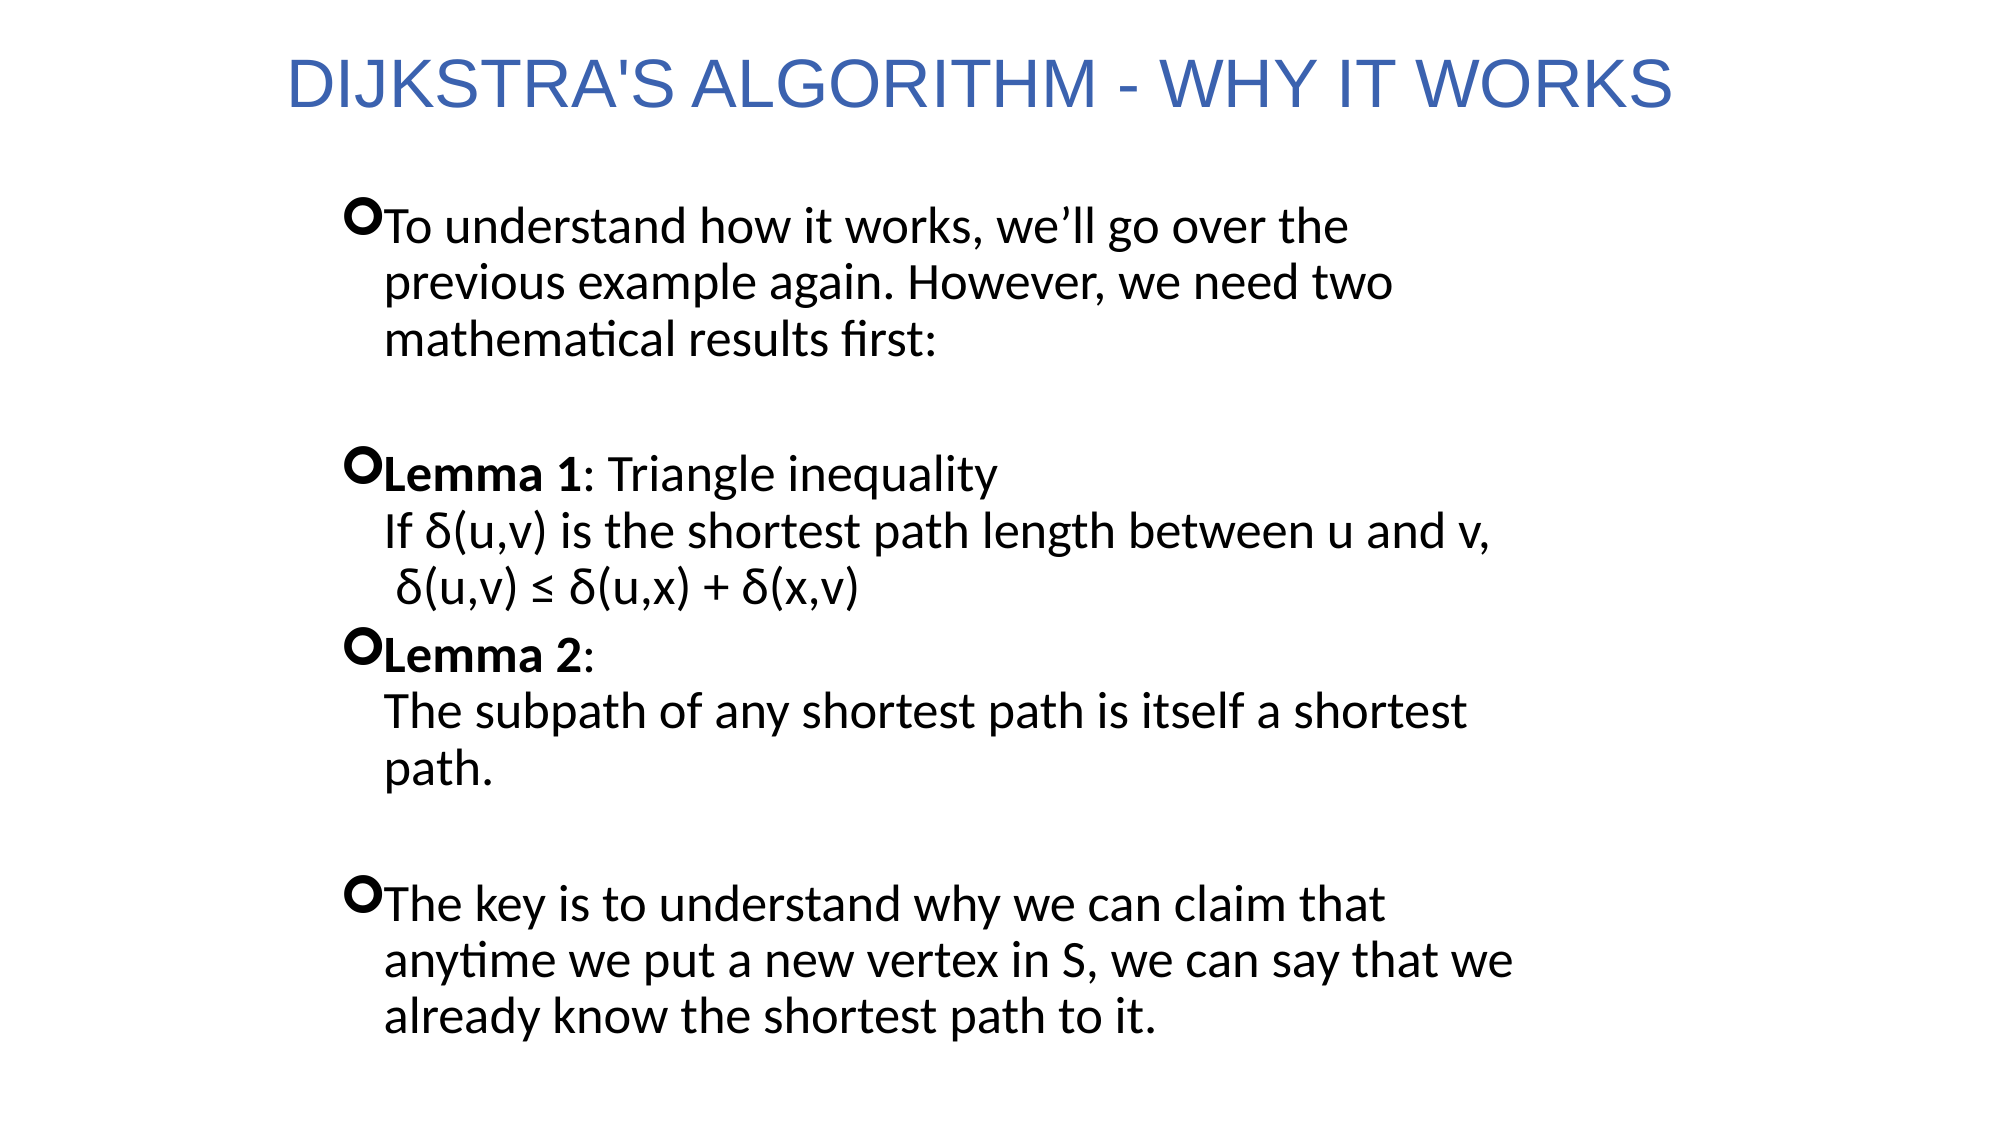

Dijkstra's Algorithm - Why It Works
To understand how it works, we’ll go over the previous example again. However, we need two mathematical results first:

Lemma 1: Triangle inequality
If δ(u,v) is the shortest path length between u and v,
 δ(u,v) ≤ δ(u,x) + δ(x,v)
Lemma 2:
The subpath of any shortest path is itself a shortest path.

The key is to understand why we can claim that anytime we put a new vertex in S, we can say that we already know the shortest path to it.